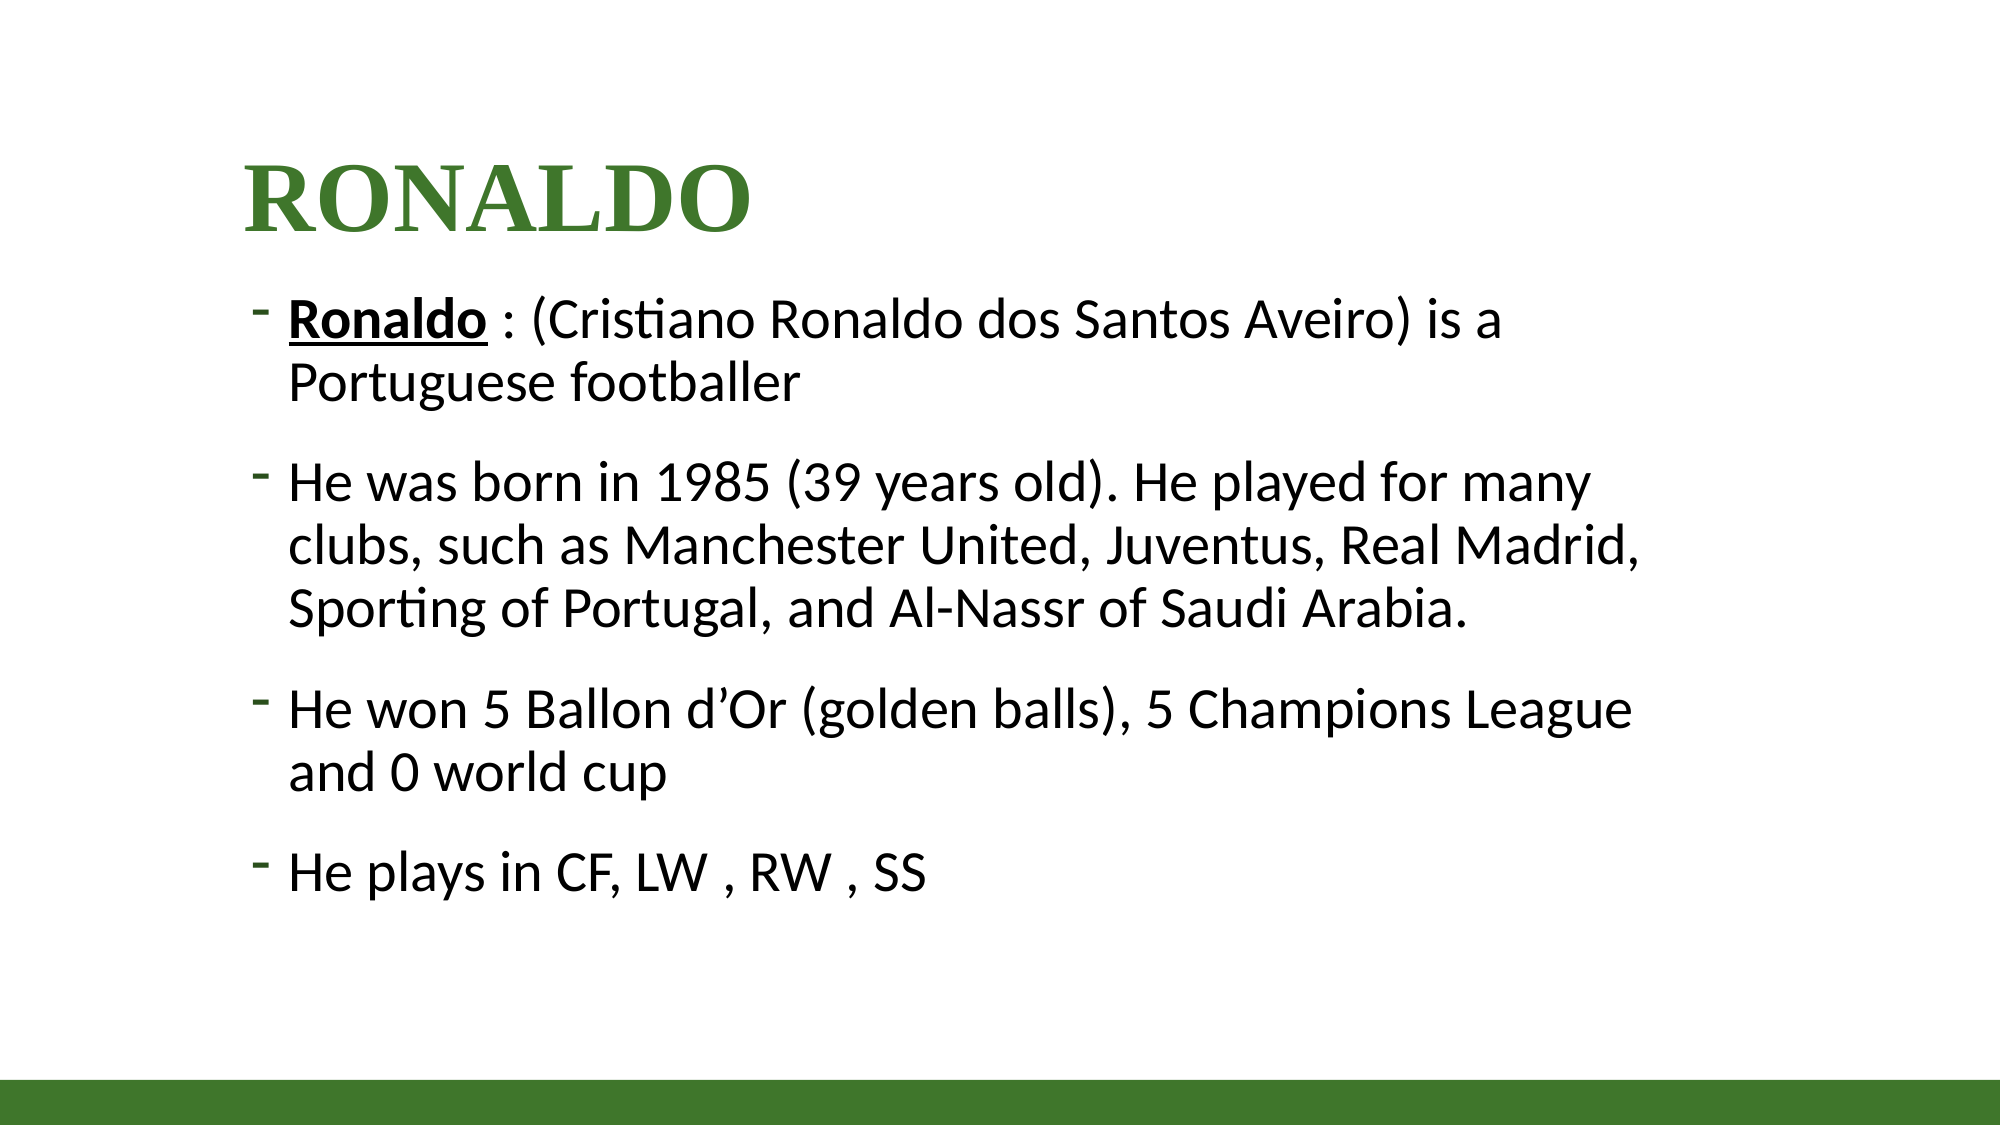

# Ronaldo
Ronaldo : (Cristiano Ronaldo dos Santos Aveiro) is a Portuguese footballer
He was born in 1985 (39 years old). He played for many clubs, such as Manchester United, Juventus, Real Madrid, Sporting of Portugal, and Al-Nassr of Saudi Arabia.
He won 5 Ballon d’Or (golden balls), 5 Champions League and 0 world cup
He plays in CF, LW , RW , SS